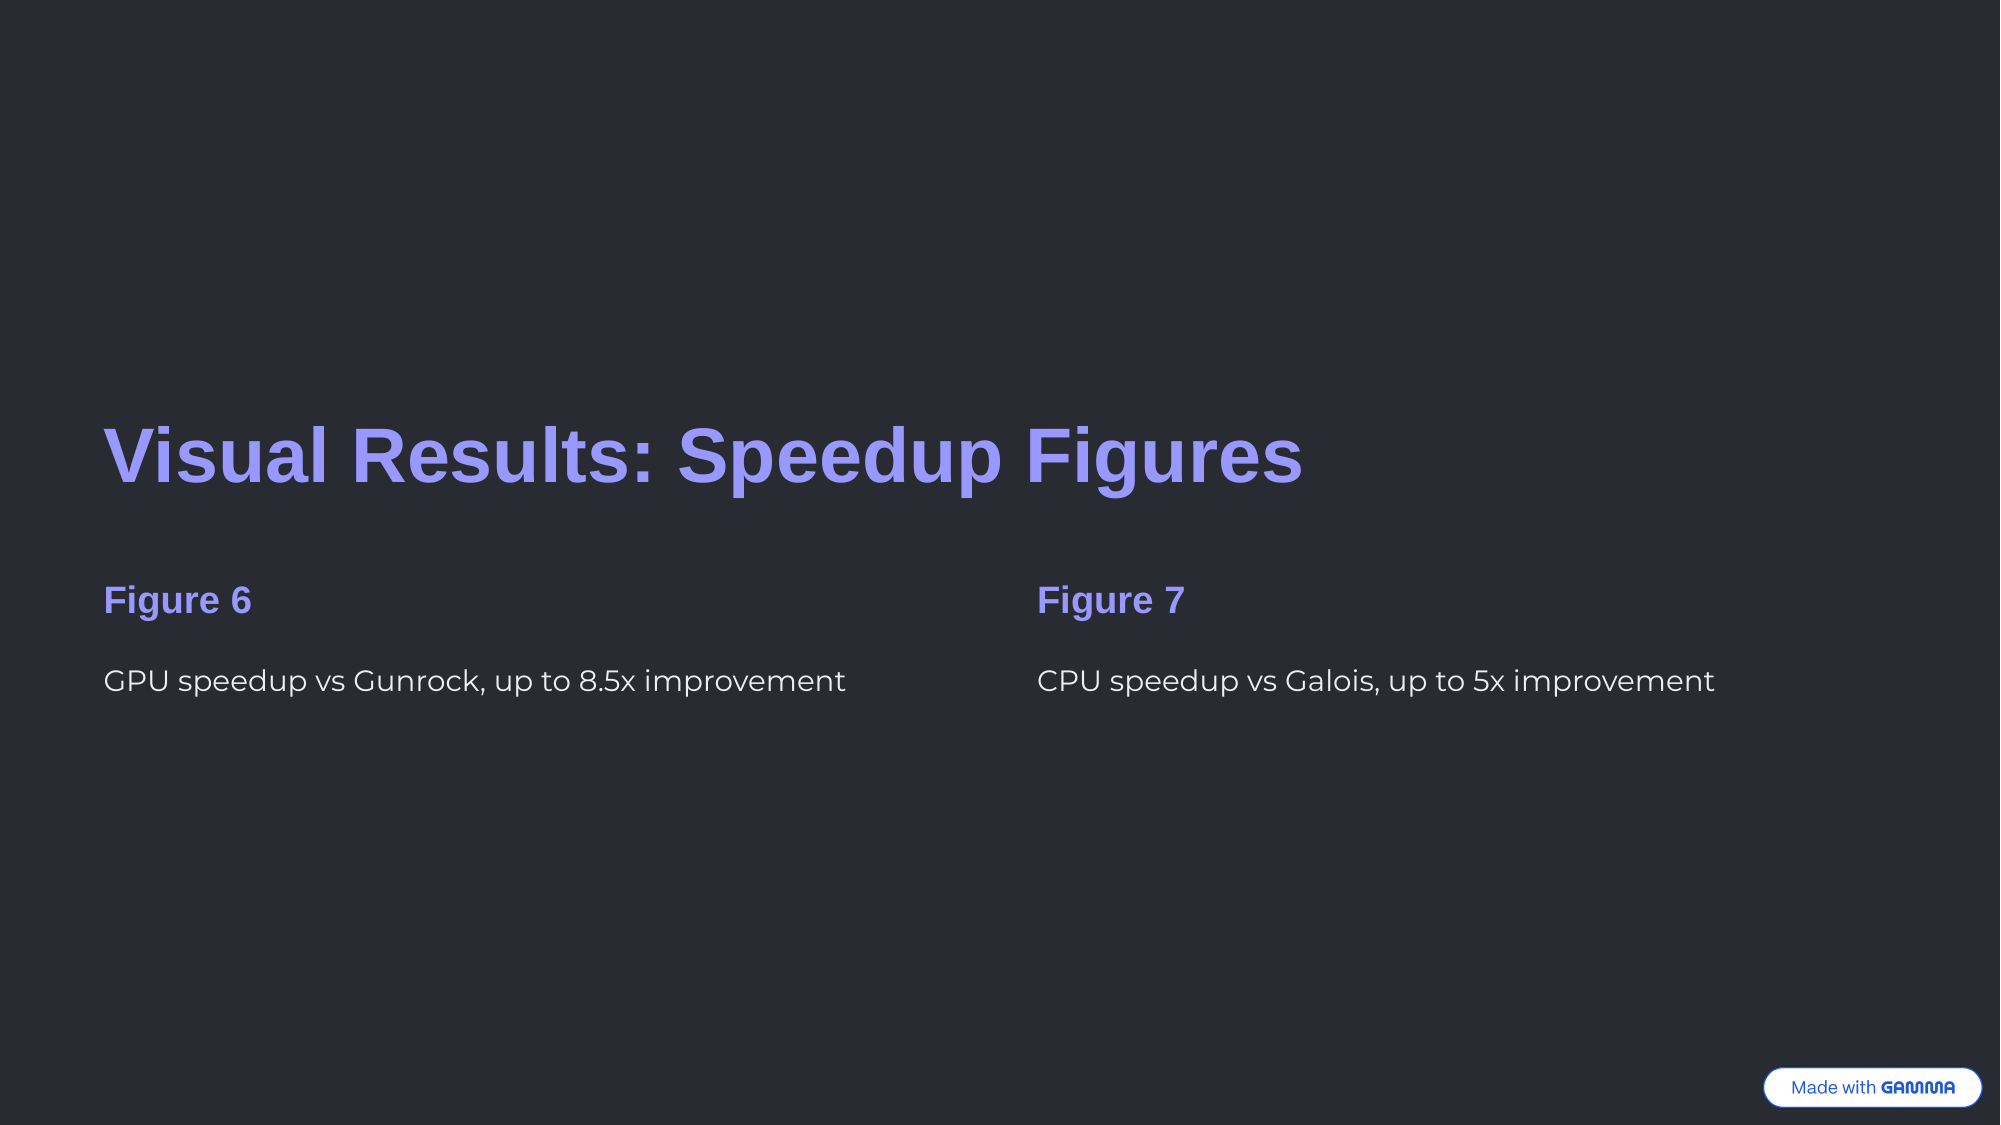

Visual Results: Speedup Figures
Figure 6
Figure 7
GPU speedup vs Gunrock, up to 8.5x improvement
CPU speedup vs Galois, up to 5x improvement